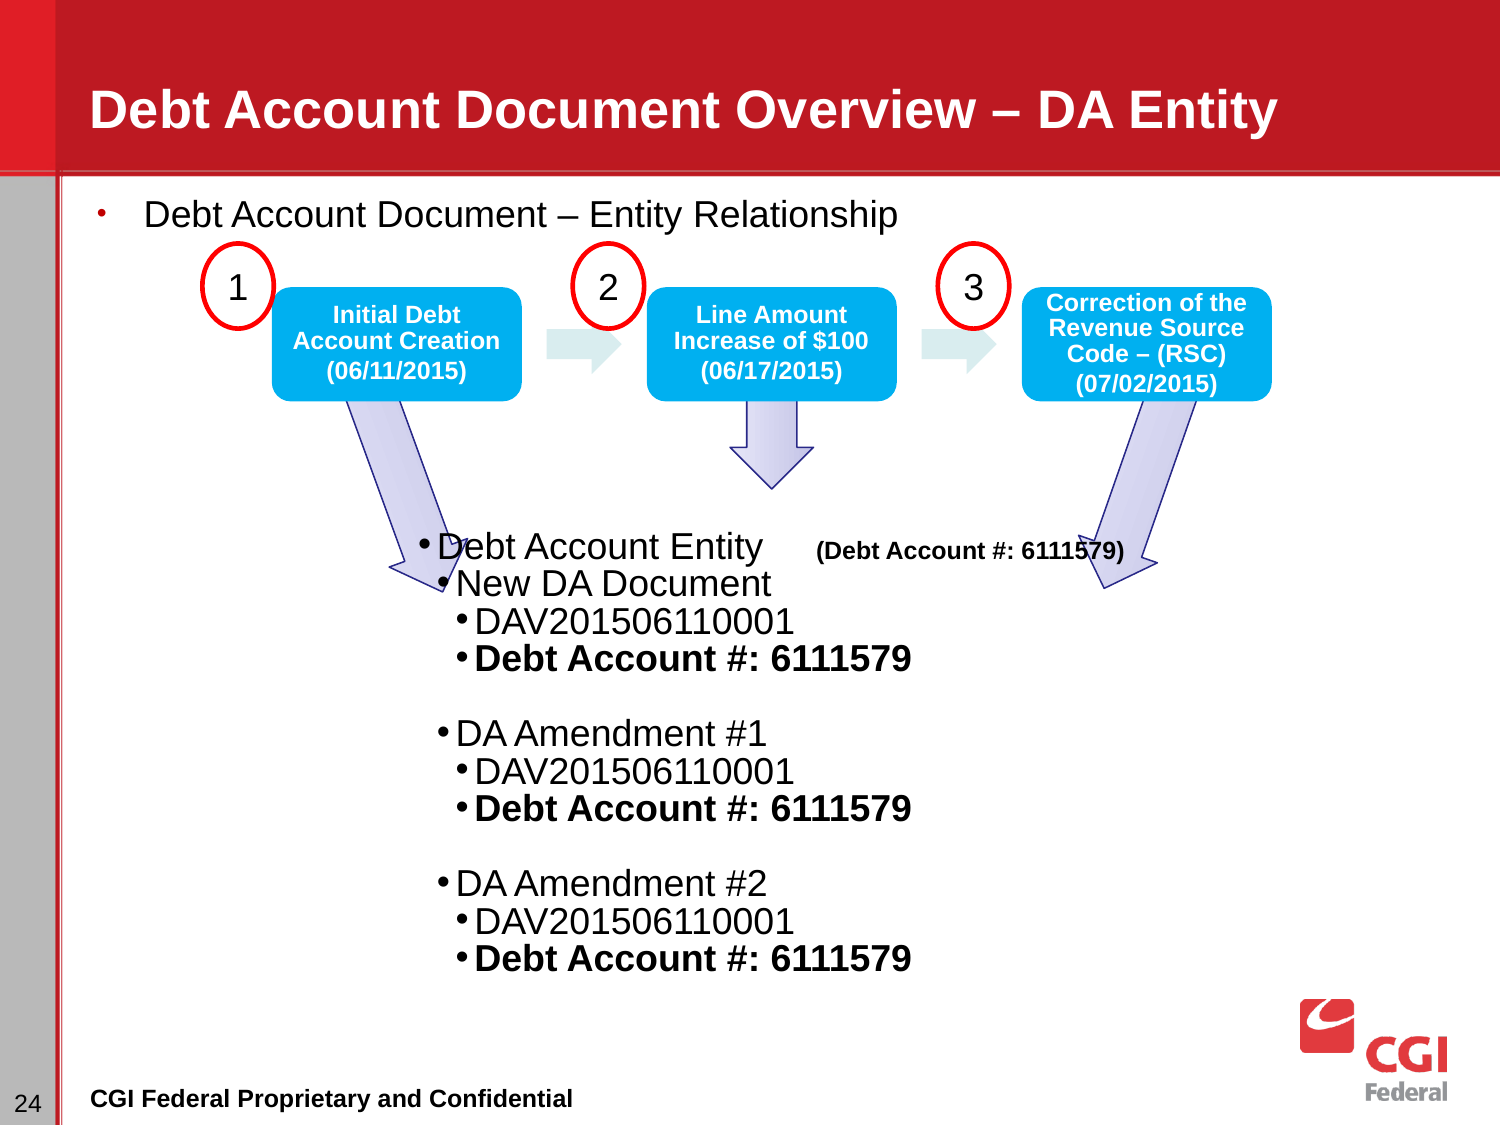

# Debt Account Document Overview – DA Entity
Debt Account Document – Entity Relationship
1
2
3
Initial Debt Account Creation
(06/11/2015)
Line Amount Increase of $100
(06/17/2015)
Correction of the Revenue Source Code – (RSC)
(07/02/2015)

Debt Account Entity     (Debt Account #: 6111579)
New DA Document
DAV201506110001
Debt Account #: 6111579

DA Amendment #1
DAV201506110001
Debt Account #: 6111579

DA Amendment #2
DAV201506110001
Debt Account #: 6111579

24
CGI Federal Proprietary and Confidential